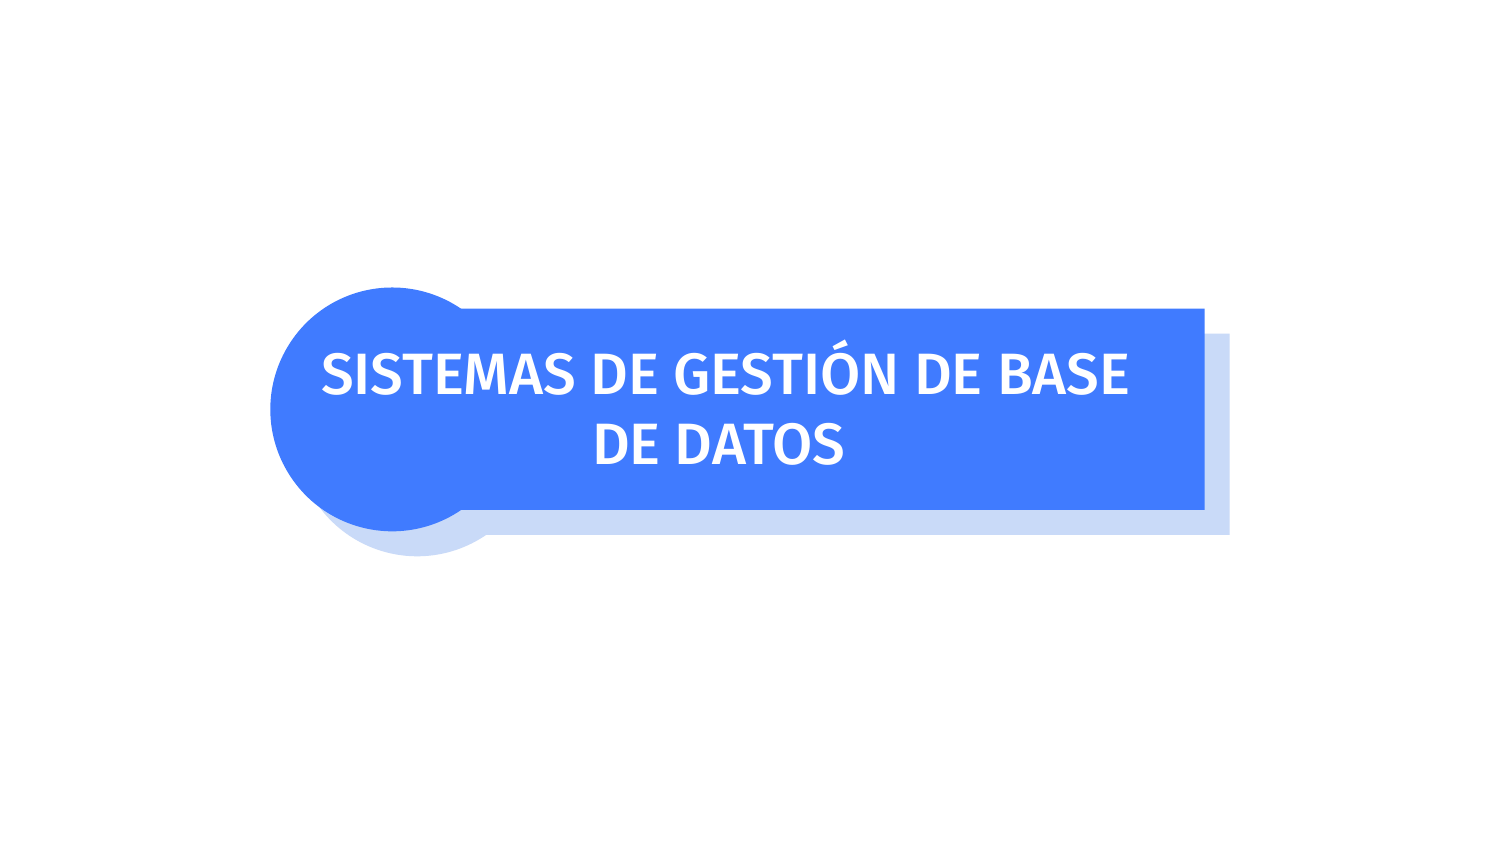

# SISTEMAS DE GESTIÓN DE BASE DE DATOS